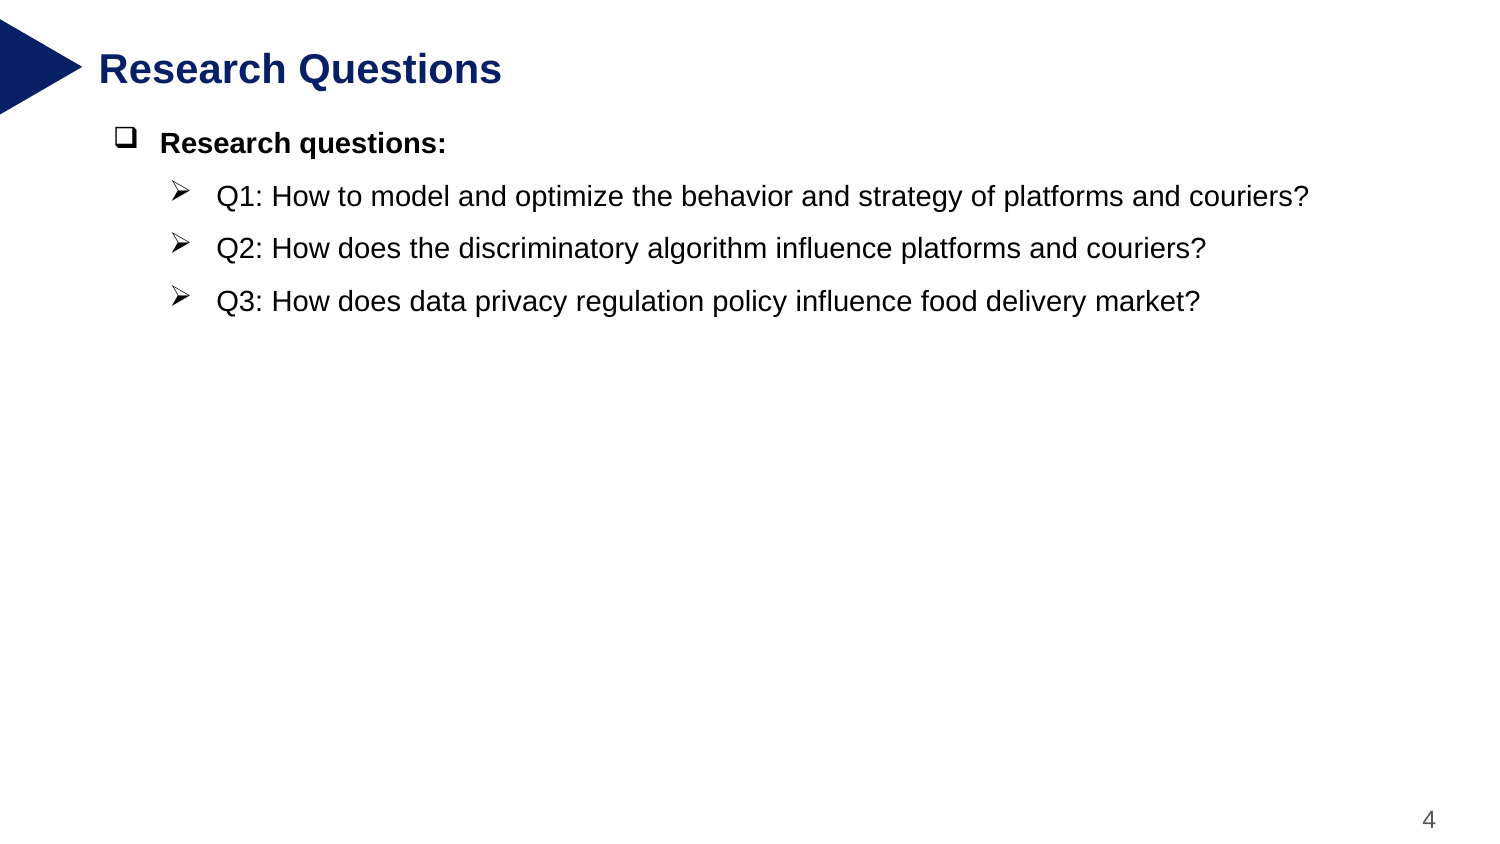

Research Questions
Research questions:
Q1: How to model and optimize the behavior and strategy of platforms and couriers?
Q2: How does the discriminatory algorithm influence platforms and couriers?
Q3: How does data privacy regulation policy influence food delivery market?